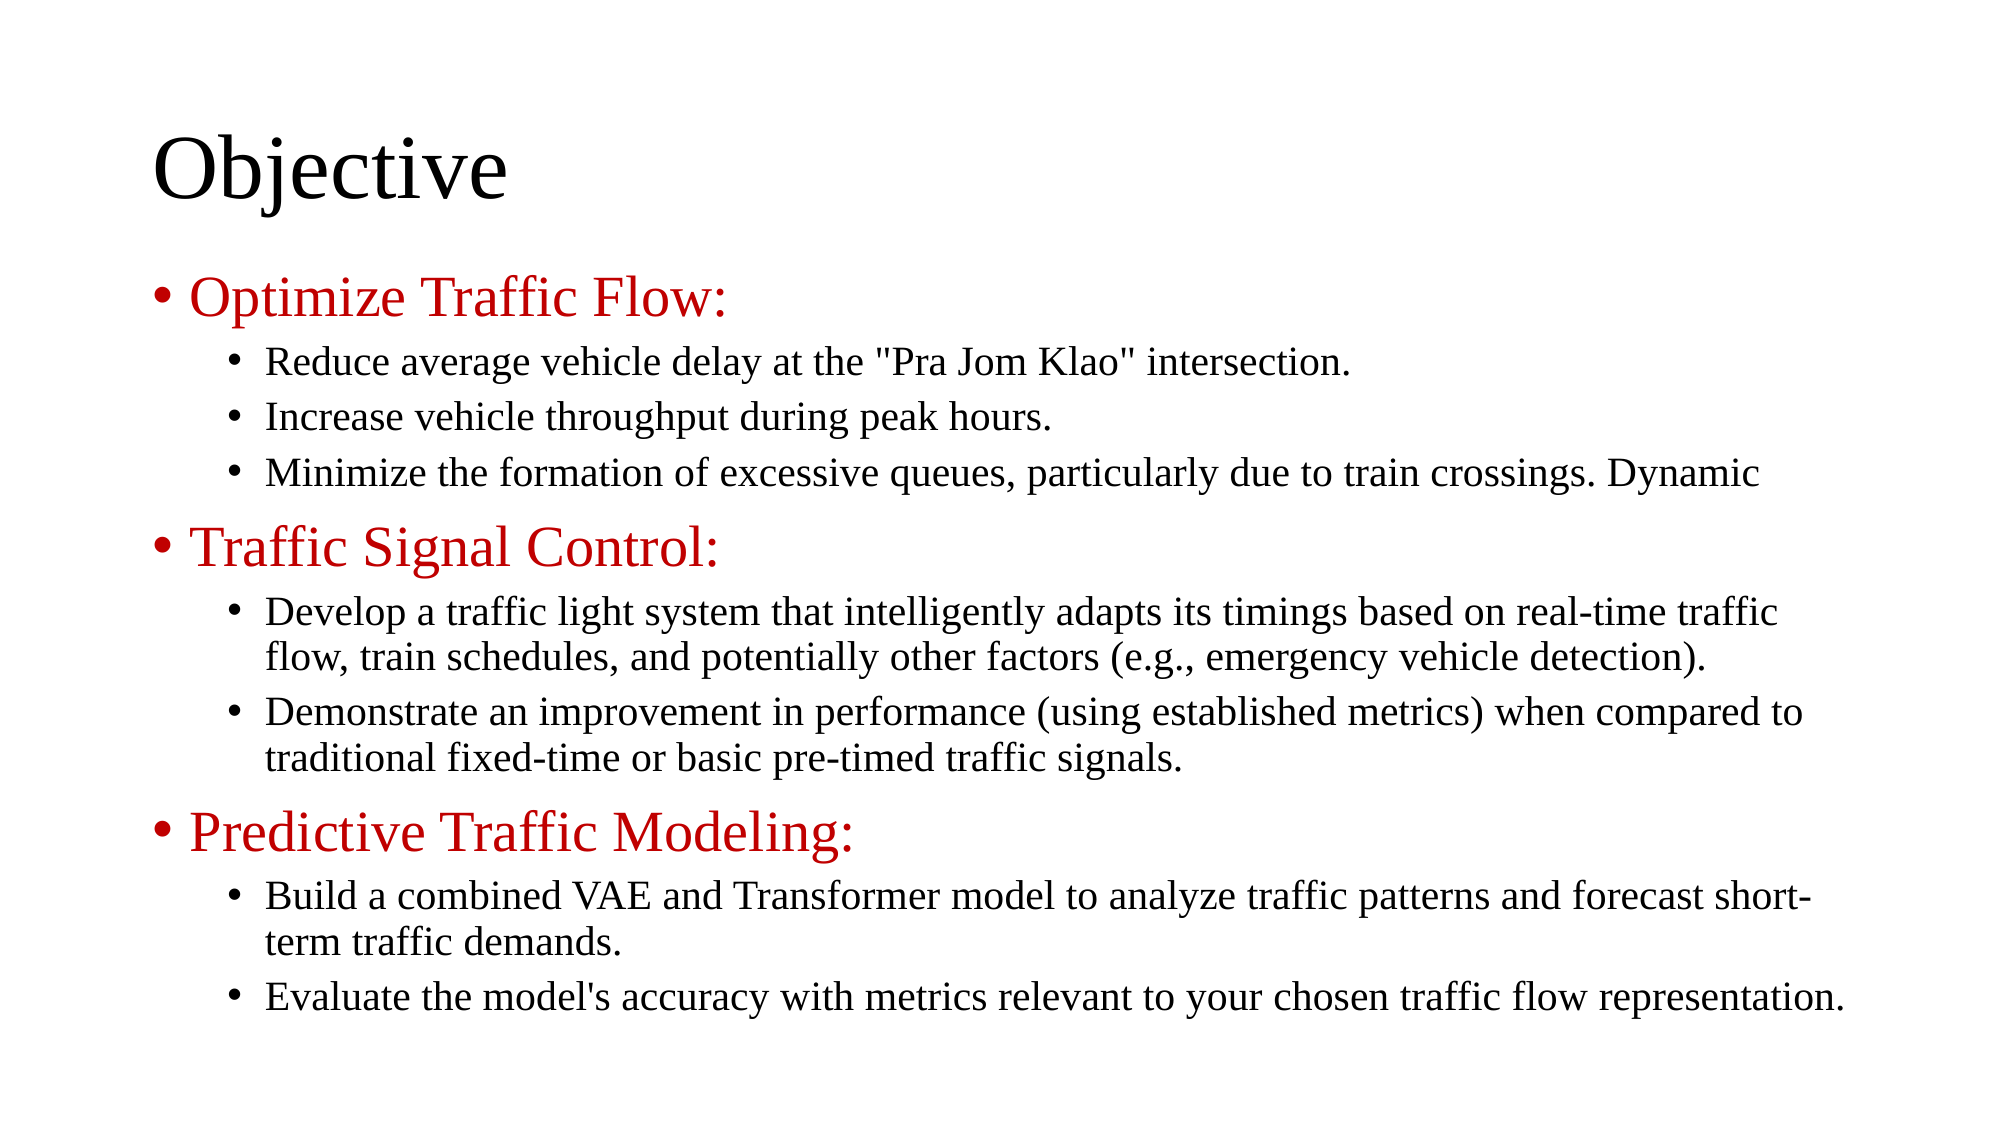

# Objective
Optimize Traffic Flow:
Reduce average vehicle delay at the "Pra Jom Klao" intersection.
Increase vehicle throughput during peak hours.
Minimize the formation of excessive queues, particularly due to train crossings. Dynamic
Traffic Signal Control:
Develop a traffic light system that intelligently adapts its timings based on real-time traffic flow, train schedules, and potentially other factors (e.g., emergency vehicle detection).
Demonstrate an improvement in performance (using established metrics) when compared to traditional fixed-time or basic pre-timed traffic signals.
Predictive Traffic Modeling:
Build a combined VAE and Transformer model to analyze traffic patterns and forecast short-term traffic demands.
Evaluate the model's accuracy with metrics relevant to your chosen traffic flow representation.